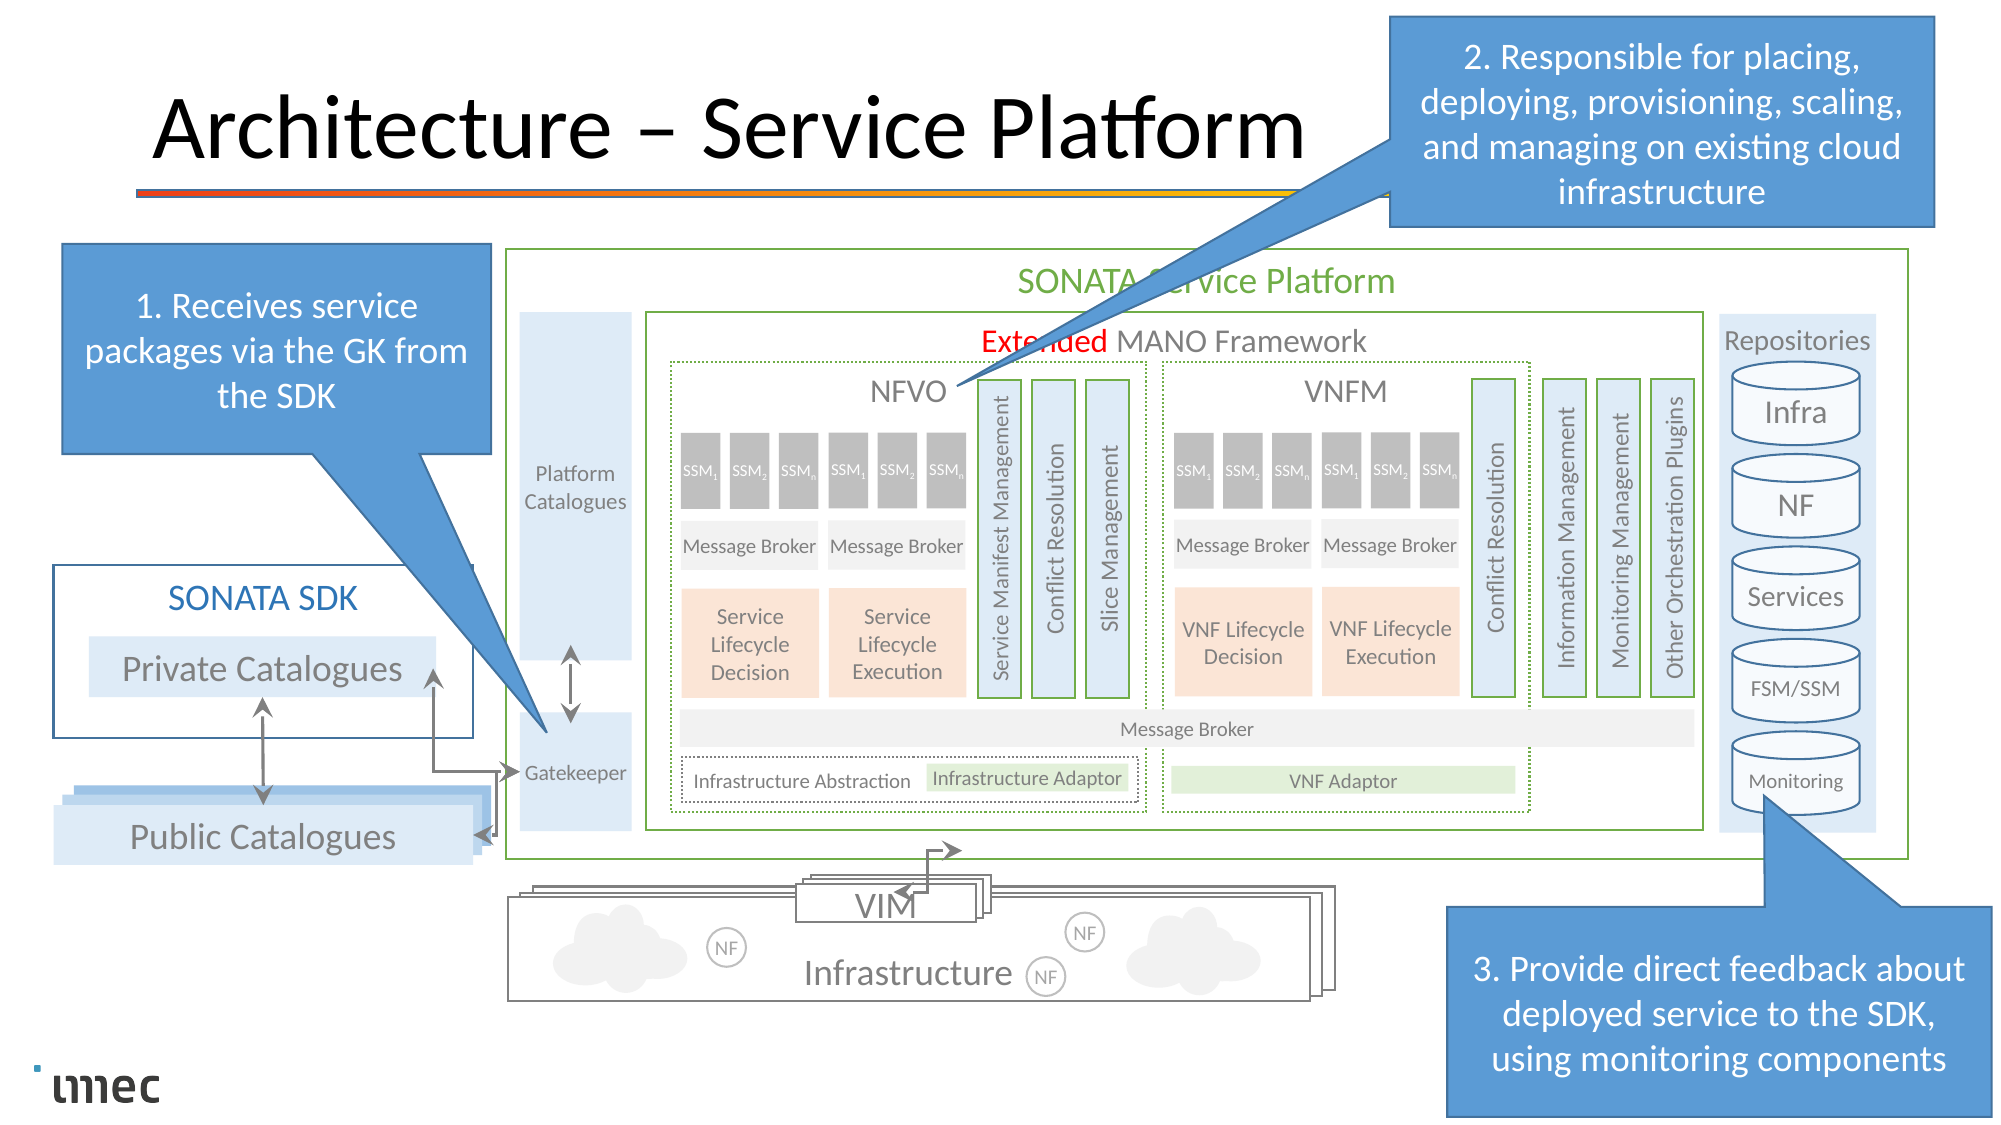

2. Responsible for placing, deploying, provisioning, scaling, and managing on existing cloud infrastructure
# Architecture – Service Platform
1. Receives service packages via the GK from the SDK
SONATA Service Platform
Extended MANO Framework
Platform Catalogues
Repositories
VNFM
NFVO
Infra
SSM1
SSM2
SSMn
SSM1
SSM2
SSMn
SSM1
SSM2
SSMn
SSM1
SSM2
SSMn
NF
Conflict Resolution
Other Orchestration Plugins
Monitoring Management
Information Management
Slice Management
Conflict Resolution
Service Manifest Management
Message Broker
Message Broker
Message Broker
Message Broker
Services
SONATA SDK
VNF Lifecycle Execution
VNF Lifecycle Decision
Service Lifecycle Execution
Service Lifecycle Decision
Private Catalogues
FSM/SSM
Message Broker
Gatekeeper
Monitoring
Infrastructure Abstraction
Infrastructure Adaptor
VNF Adaptor

Public Catalogues

VIM

Infrastructure

3. Provide direct feedback about deployed service to the SDK, using monitoring components
NF
NF
NF